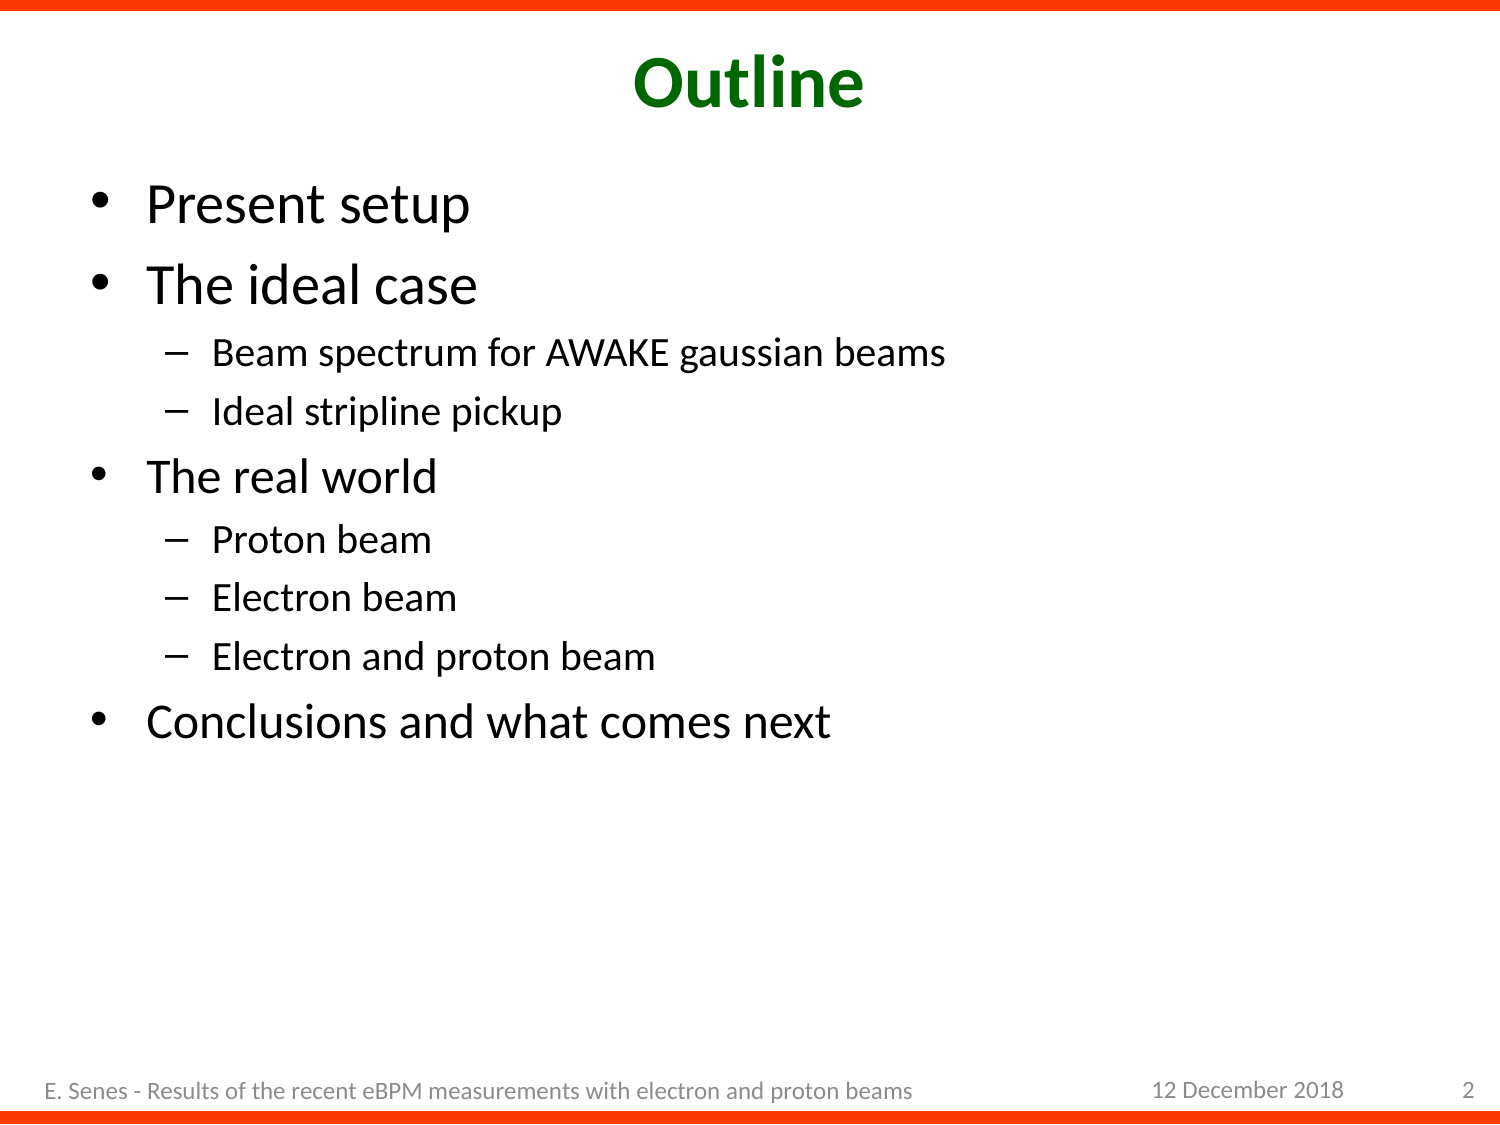

# Outline
Present setup
The ideal case
Beam spectrum for AWAKE gaussian beams
Ideal stripline pickup
The real world
Proton beam
Electron beam
Electron and proton beam
Conclusions and what comes next

12 December 2018
2
E. Senes - Results of the recent eBPM measurements with electron and proton beams